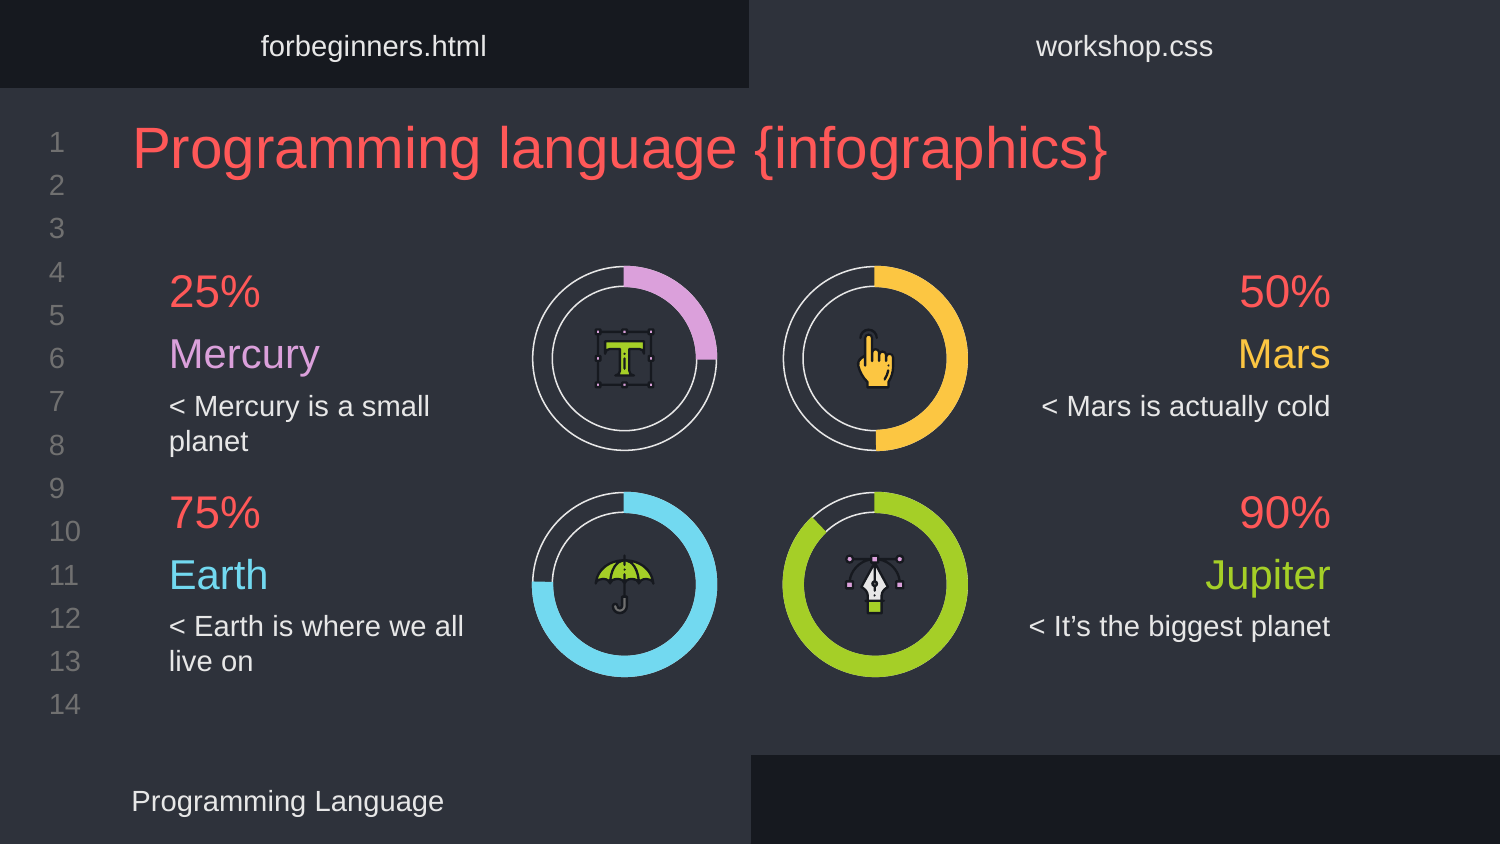

forbeginners.html
workshop.css
# Programming language {infographics}
25%
50%

Mercury
Mars

< Mercury is a small planet
< Mars is actually cold
75%
90%

Earth
Jupiter

< Earth is where we all live on
< It’s the biggest planet
Programming Language